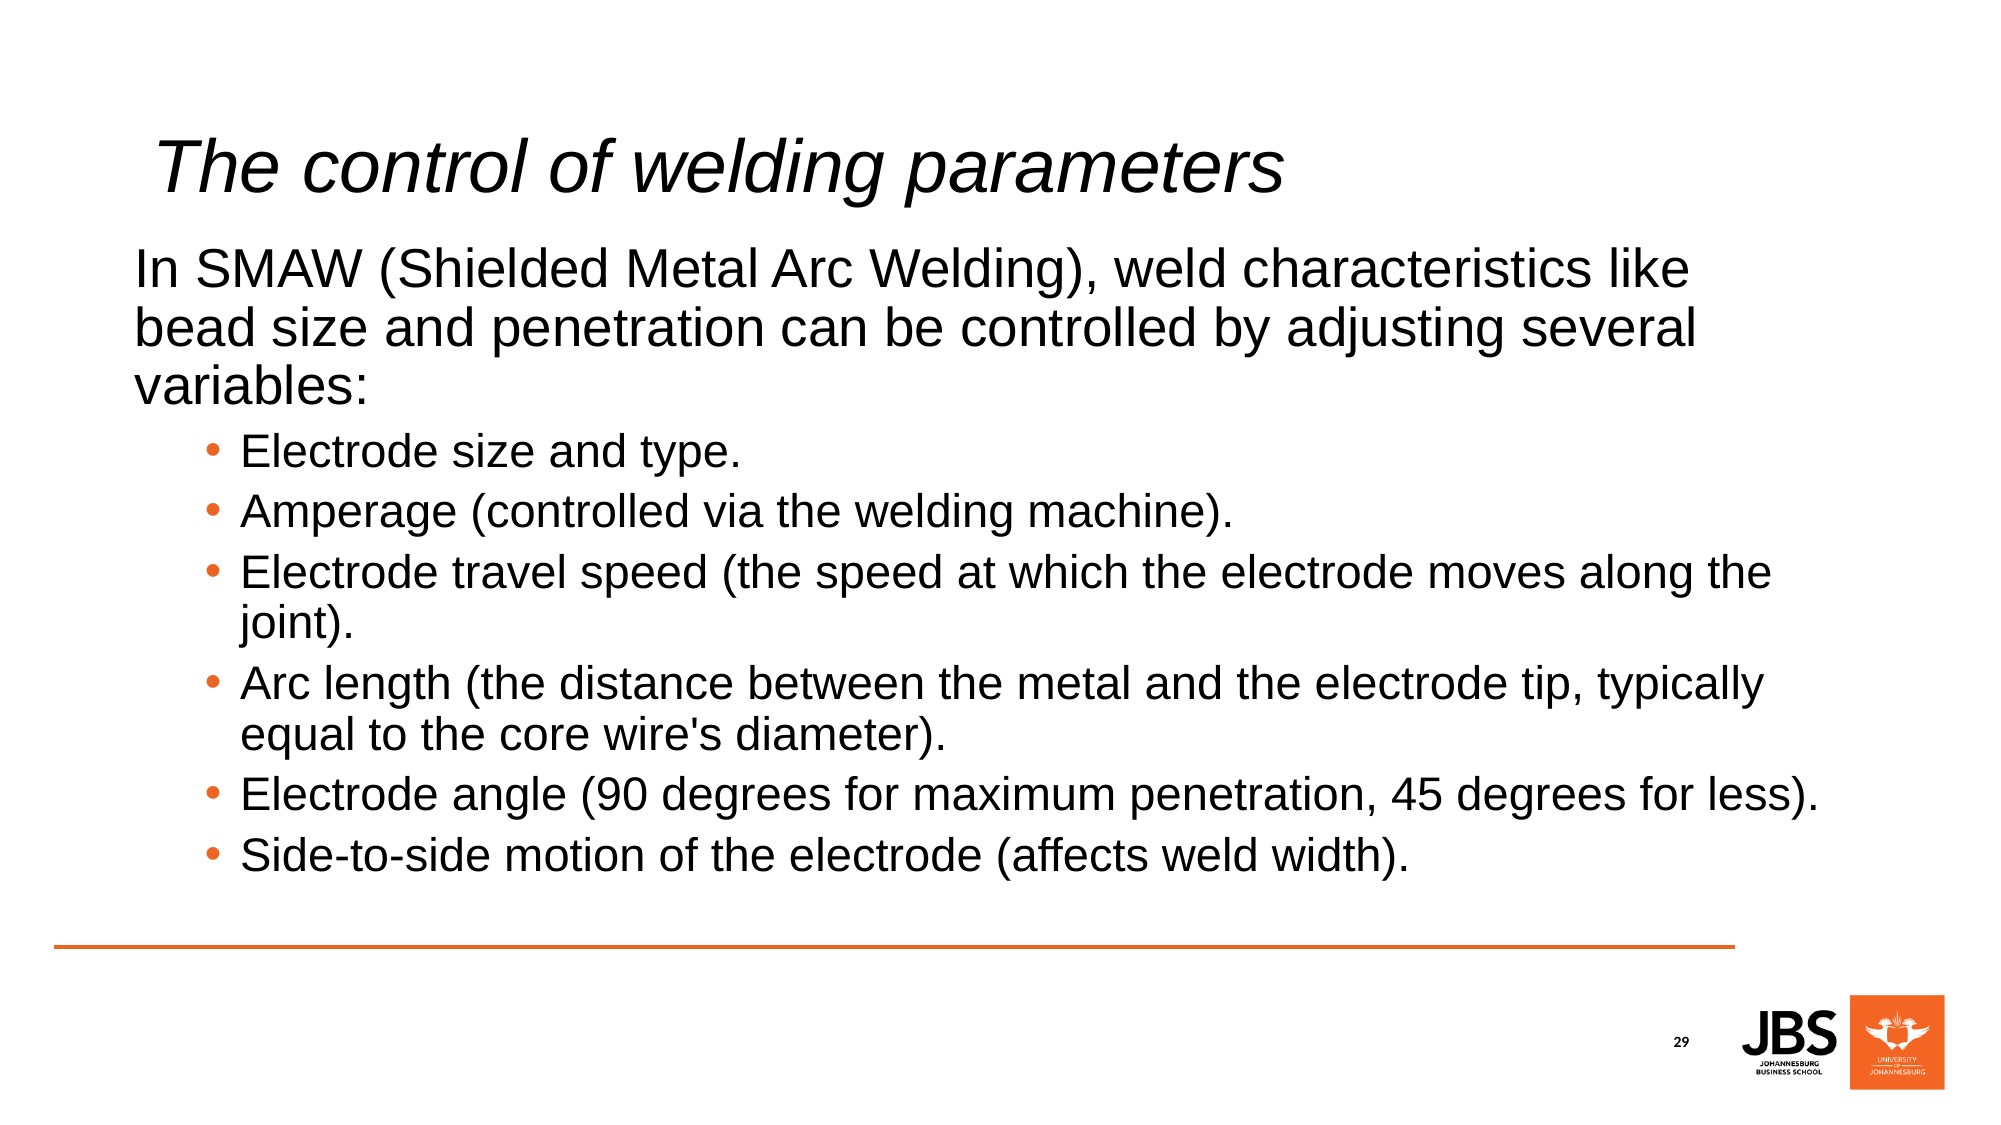

# The control of welding parameters
In SMAW (Shielded Metal Arc Welding), weld characteristics like bead size and penetration can be controlled by adjusting several variables:
Electrode size and type.
Amperage (controlled via the welding machine).
Electrode travel speed (the speed at which the electrode moves along the joint).
Arc length (the distance between the metal and the electrode tip, typically equal to the core wire's diameter).
Electrode angle (90 degrees for maximum penetration, 45 degrees for less).
Side-to-side motion of the electrode (affects weld width).